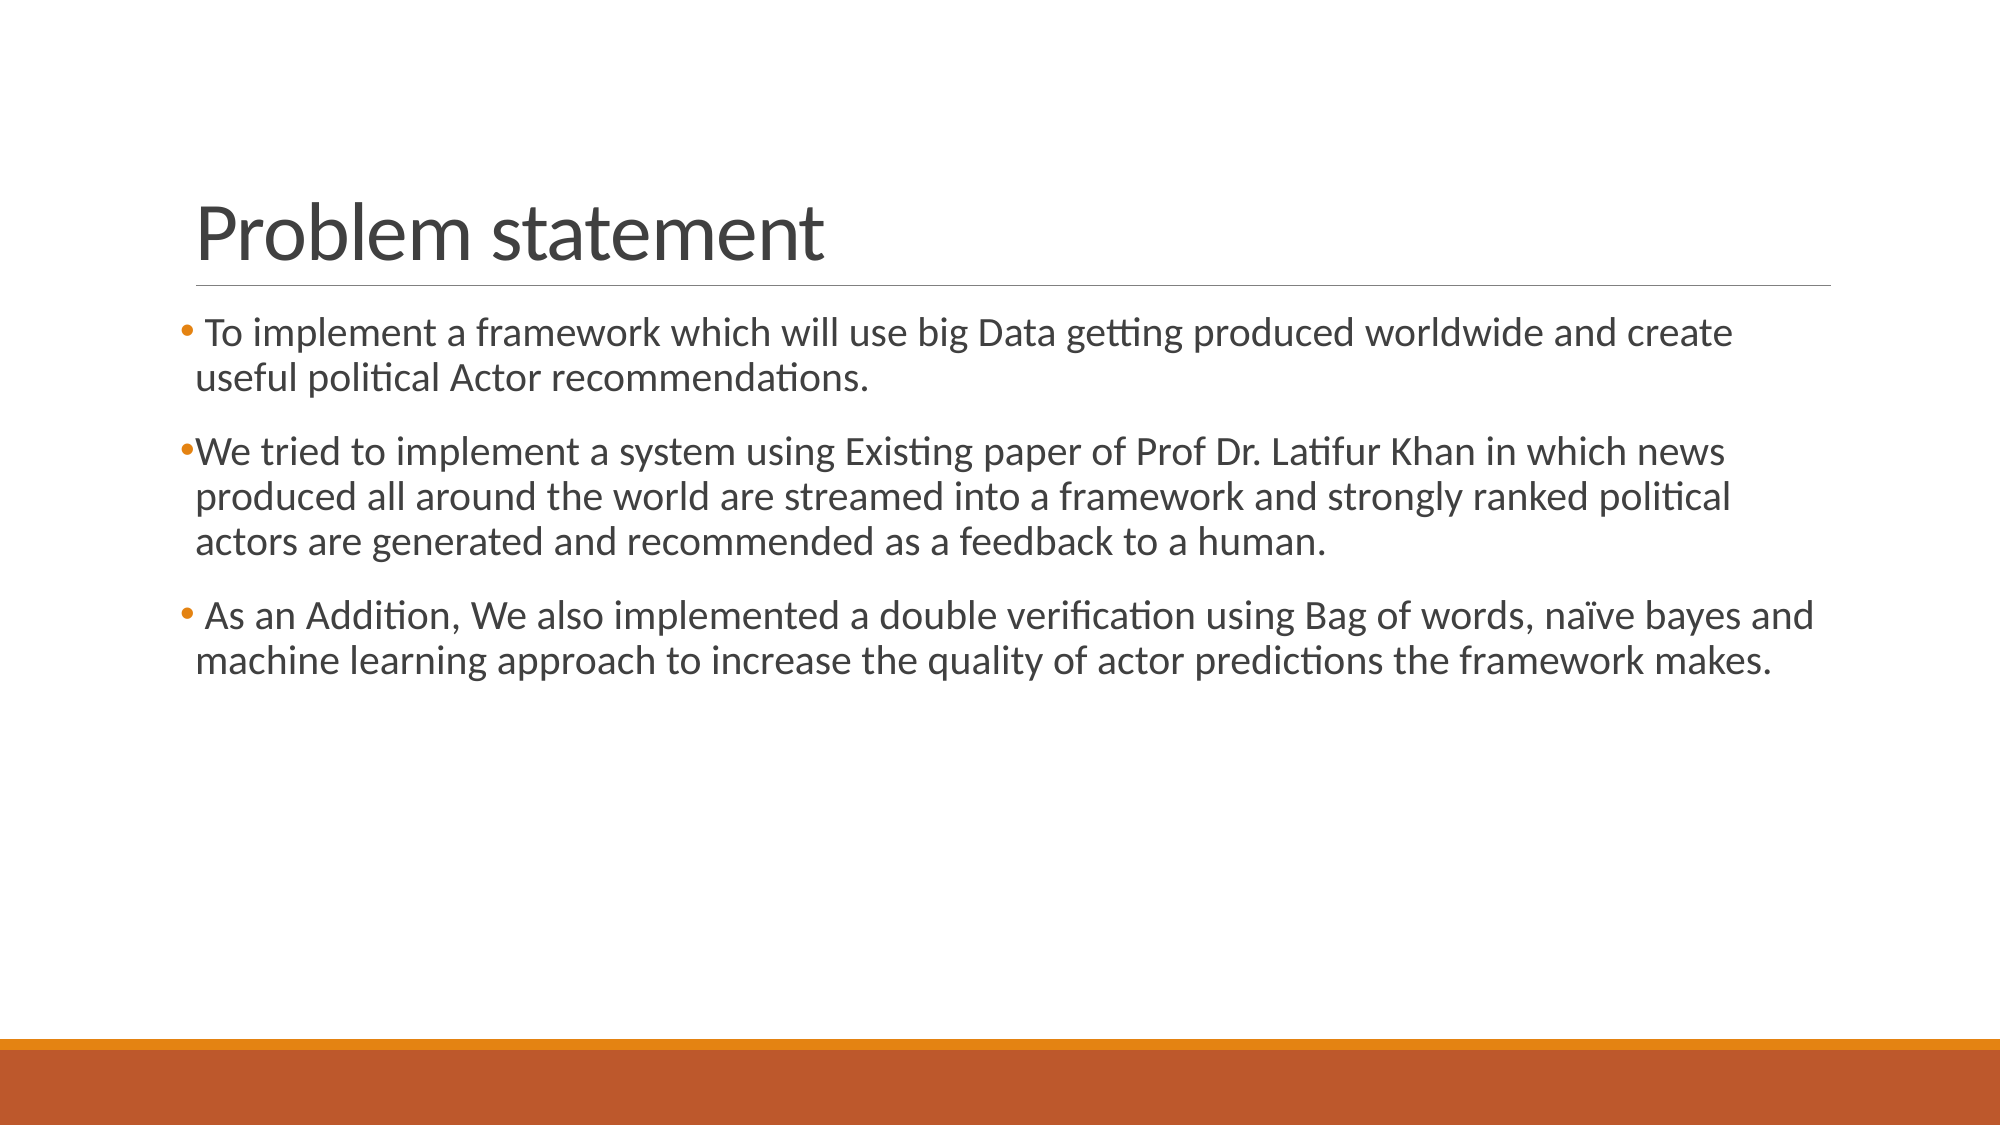

# Problem statement
 To implement a framework which will use big Data getting produced worldwide and create useful political Actor recommendations.
We tried to implement a system using Existing paper of Prof Dr. Latifur Khan in which news produced all around the world are streamed into a framework and strongly ranked political actors are generated and recommended as a feedback to a human.
 As an Addition, We also implemented a double verification using Bag of words, naïve bayes and machine learning approach to increase the quality of actor predictions the framework makes.